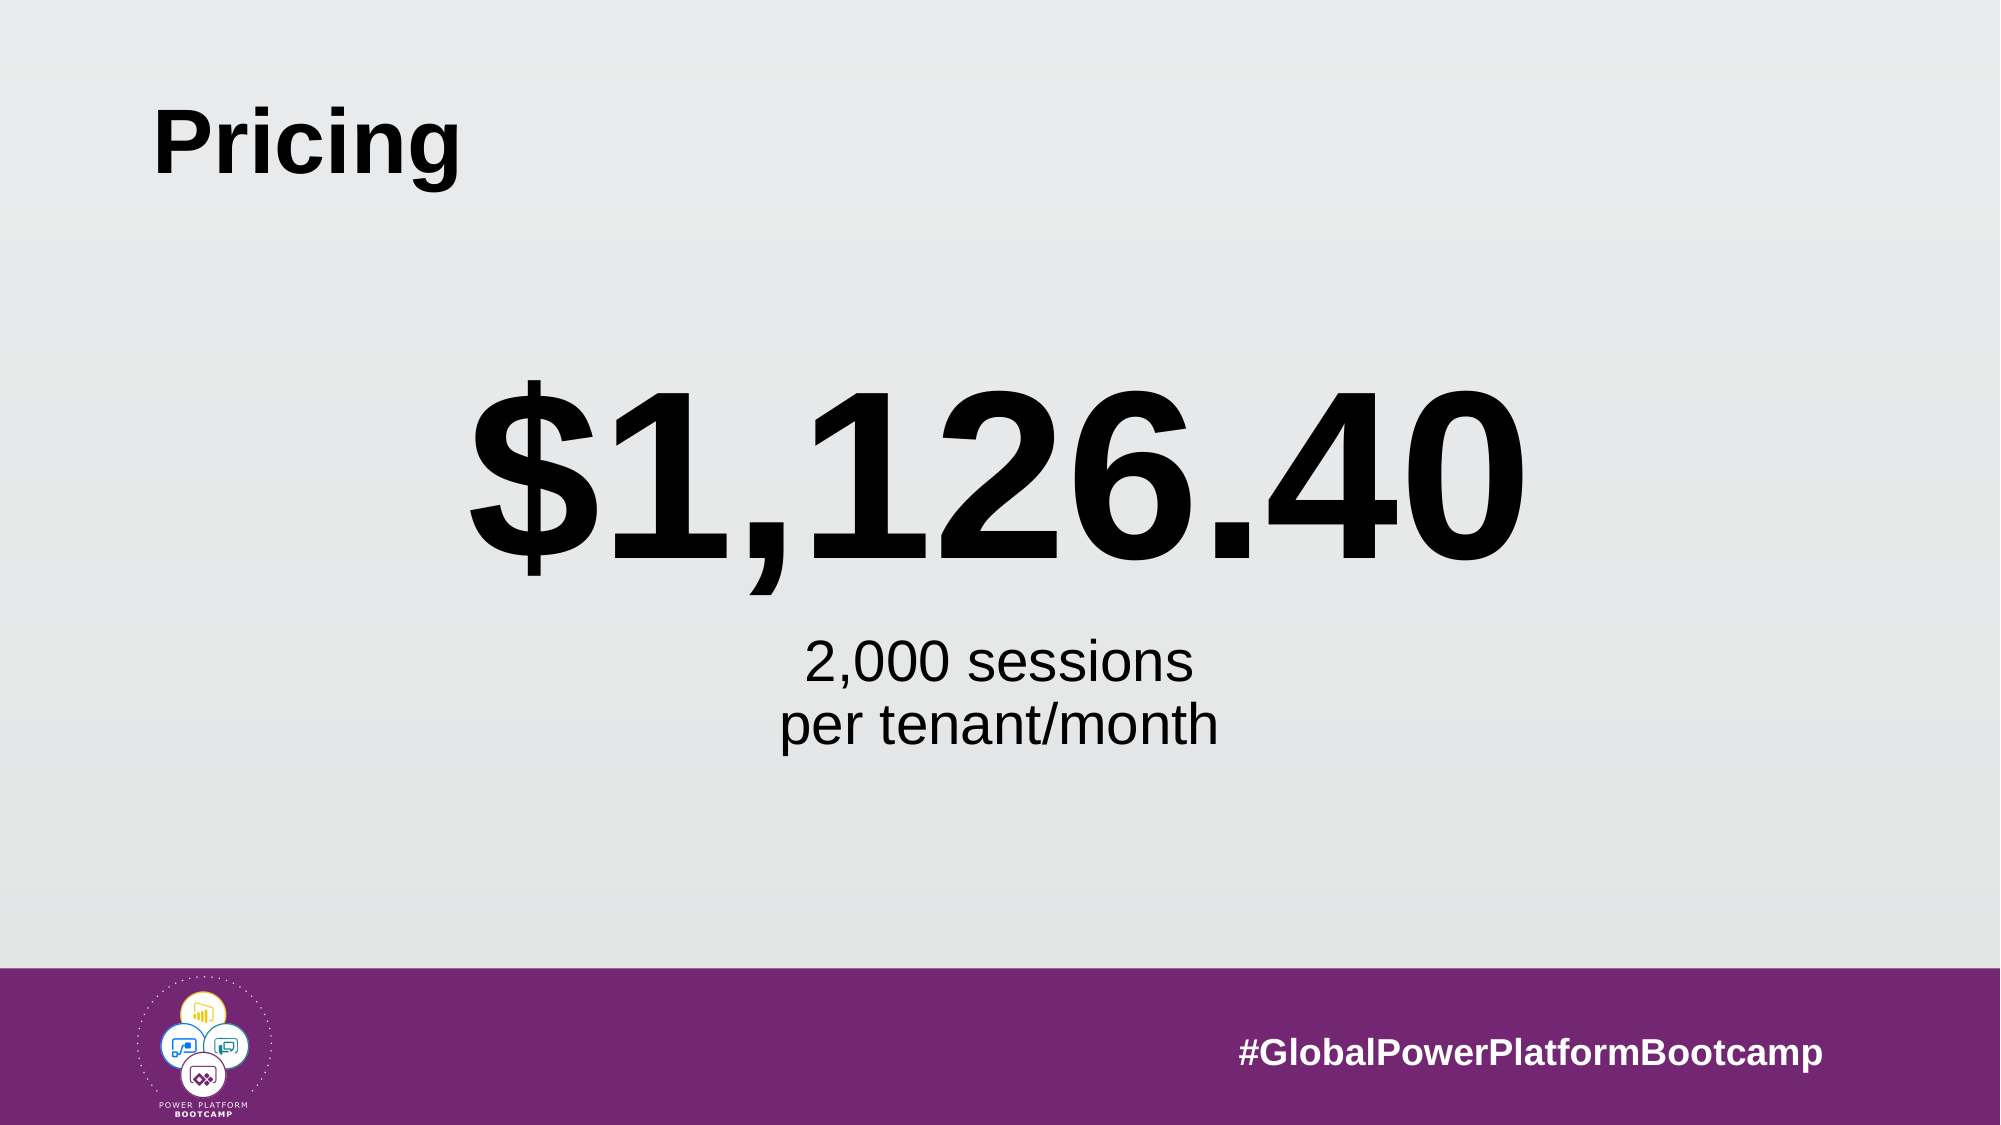

# Pricing
$1,126.40
2,000 sessions
per tenant/month